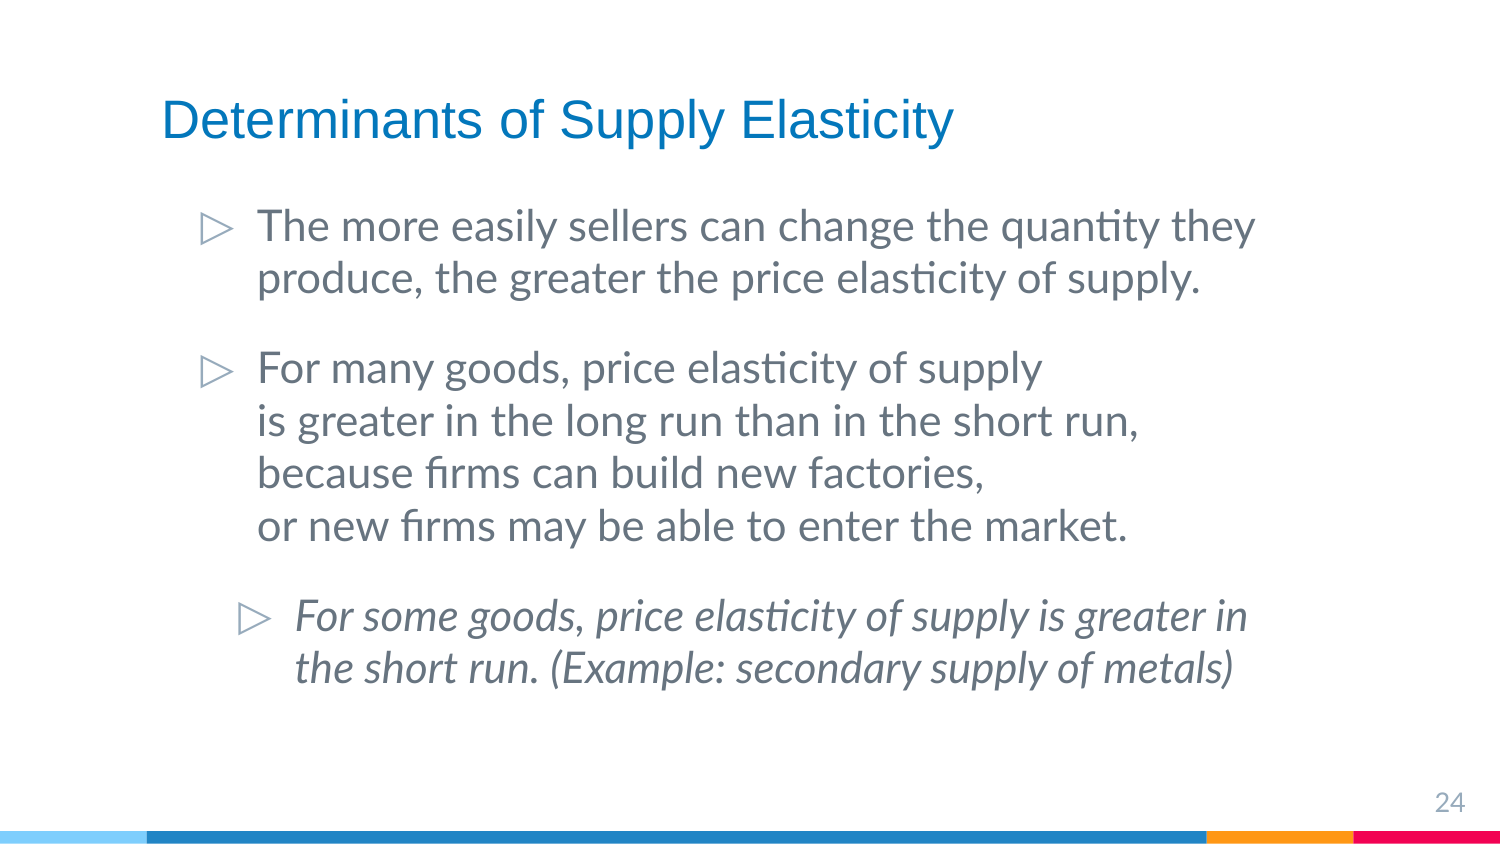

# Determinants of Supply Elasticity
The more easily sellers can change the quantity they produce, the greater the price elasticity of supply.
For many goods, price elasticity of supply
is greater in the long run than in the short run,
because firms can build new factories,
or new firms may be able to enter the market.
For some goods, price elasticity of supply is greater in the short run. (Example: secondary supply of metals)
24